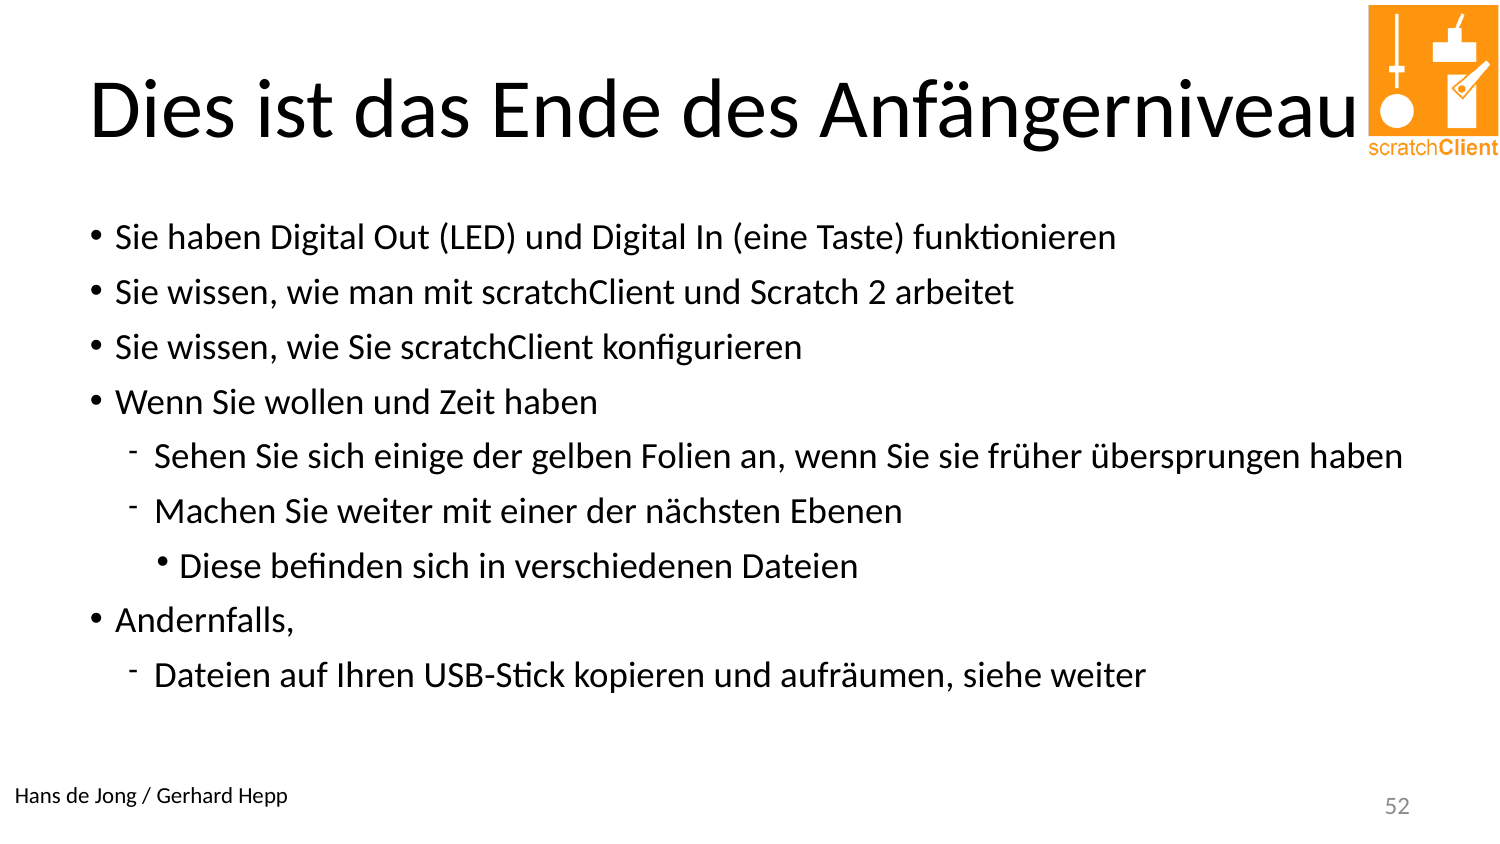

Dies ist das Ende des Anfängerniveau
Sie haben Digital Out (LED) und Digital In (eine Taste) funktionieren
Sie wissen, wie man mit scratchClient und Scratch 2 arbeitet
Sie wissen, wie Sie scratchClient konfigurieren
Wenn Sie wollen und Zeit haben
Sehen Sie sich einige der gelben Folien an, wenn Sie sie früher übersprungen haben
Machen Sie weiter mit einer der nächsten Ebenen
Diese befinden sich in verschiedenen Dateien
Andernfalls,
Dateien auf Ihren USB-Stick kopieren und aufräumen, siehe weiter
52